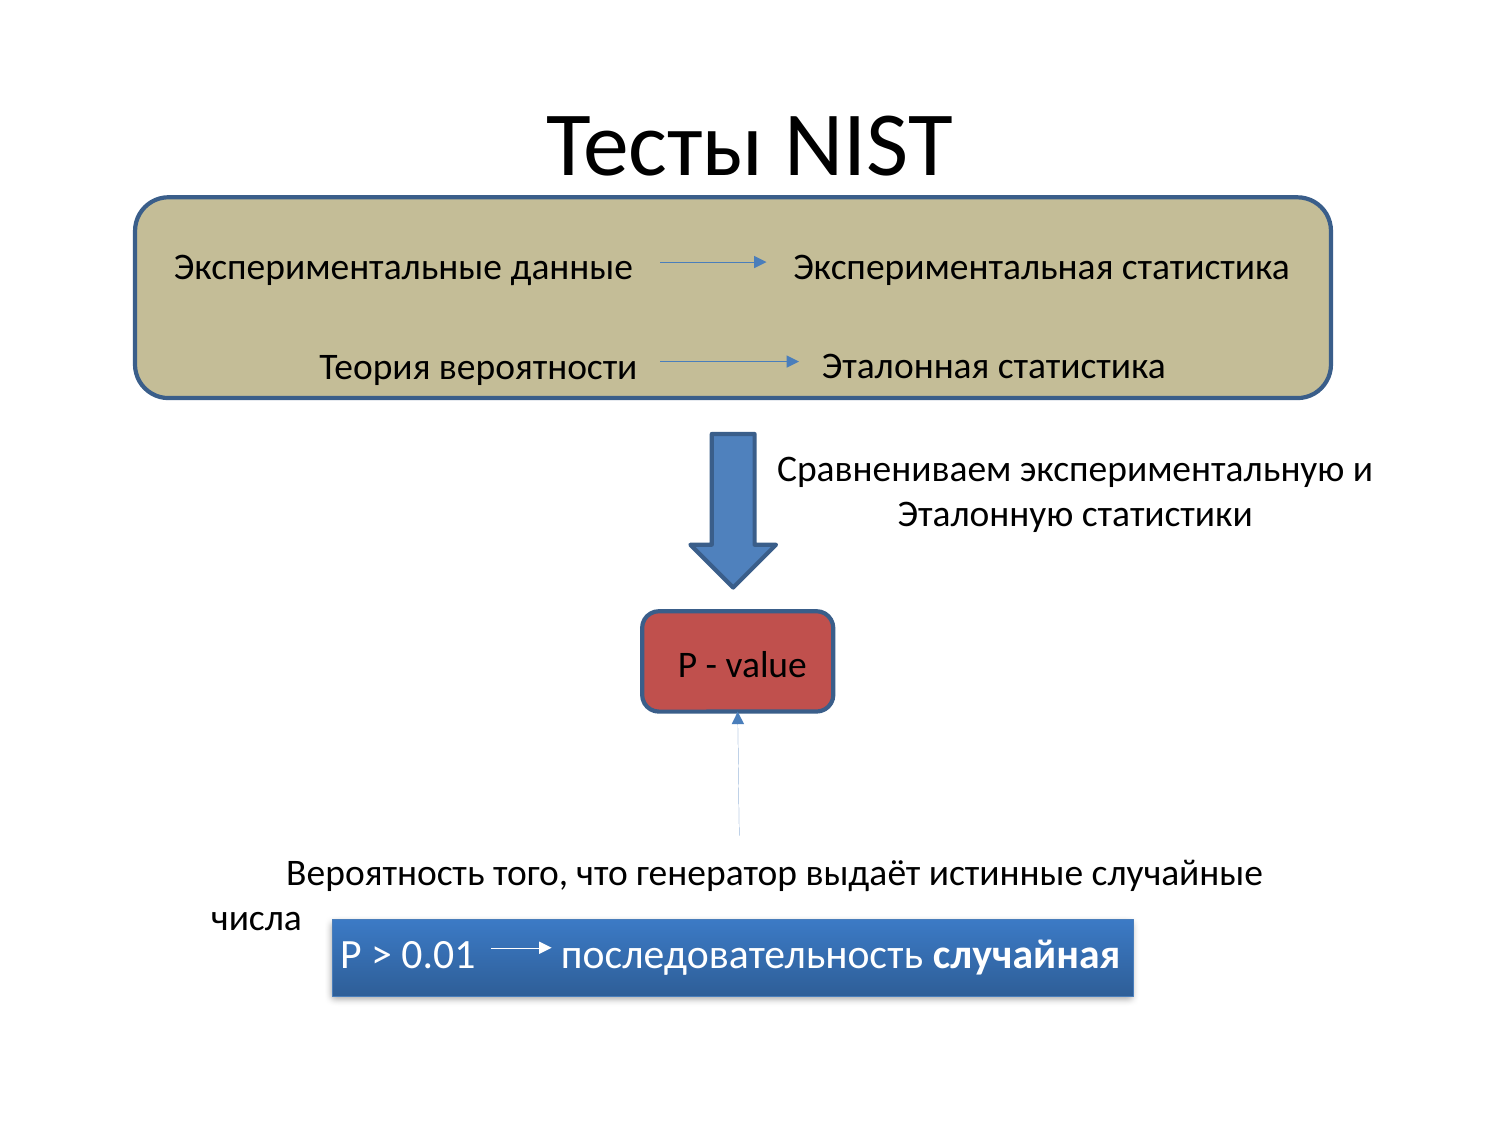

# Тесты NIST

Экспериментальные данные
Экспериментальная статистика

Эталонная статистика
Теория вероятности

Сравнениваем экспериментальную и
Эталонную статистики

P - value

Вероятность того, что генератор выдаёт истинные случайные числа
P > 0.01         последовательность случайная

20